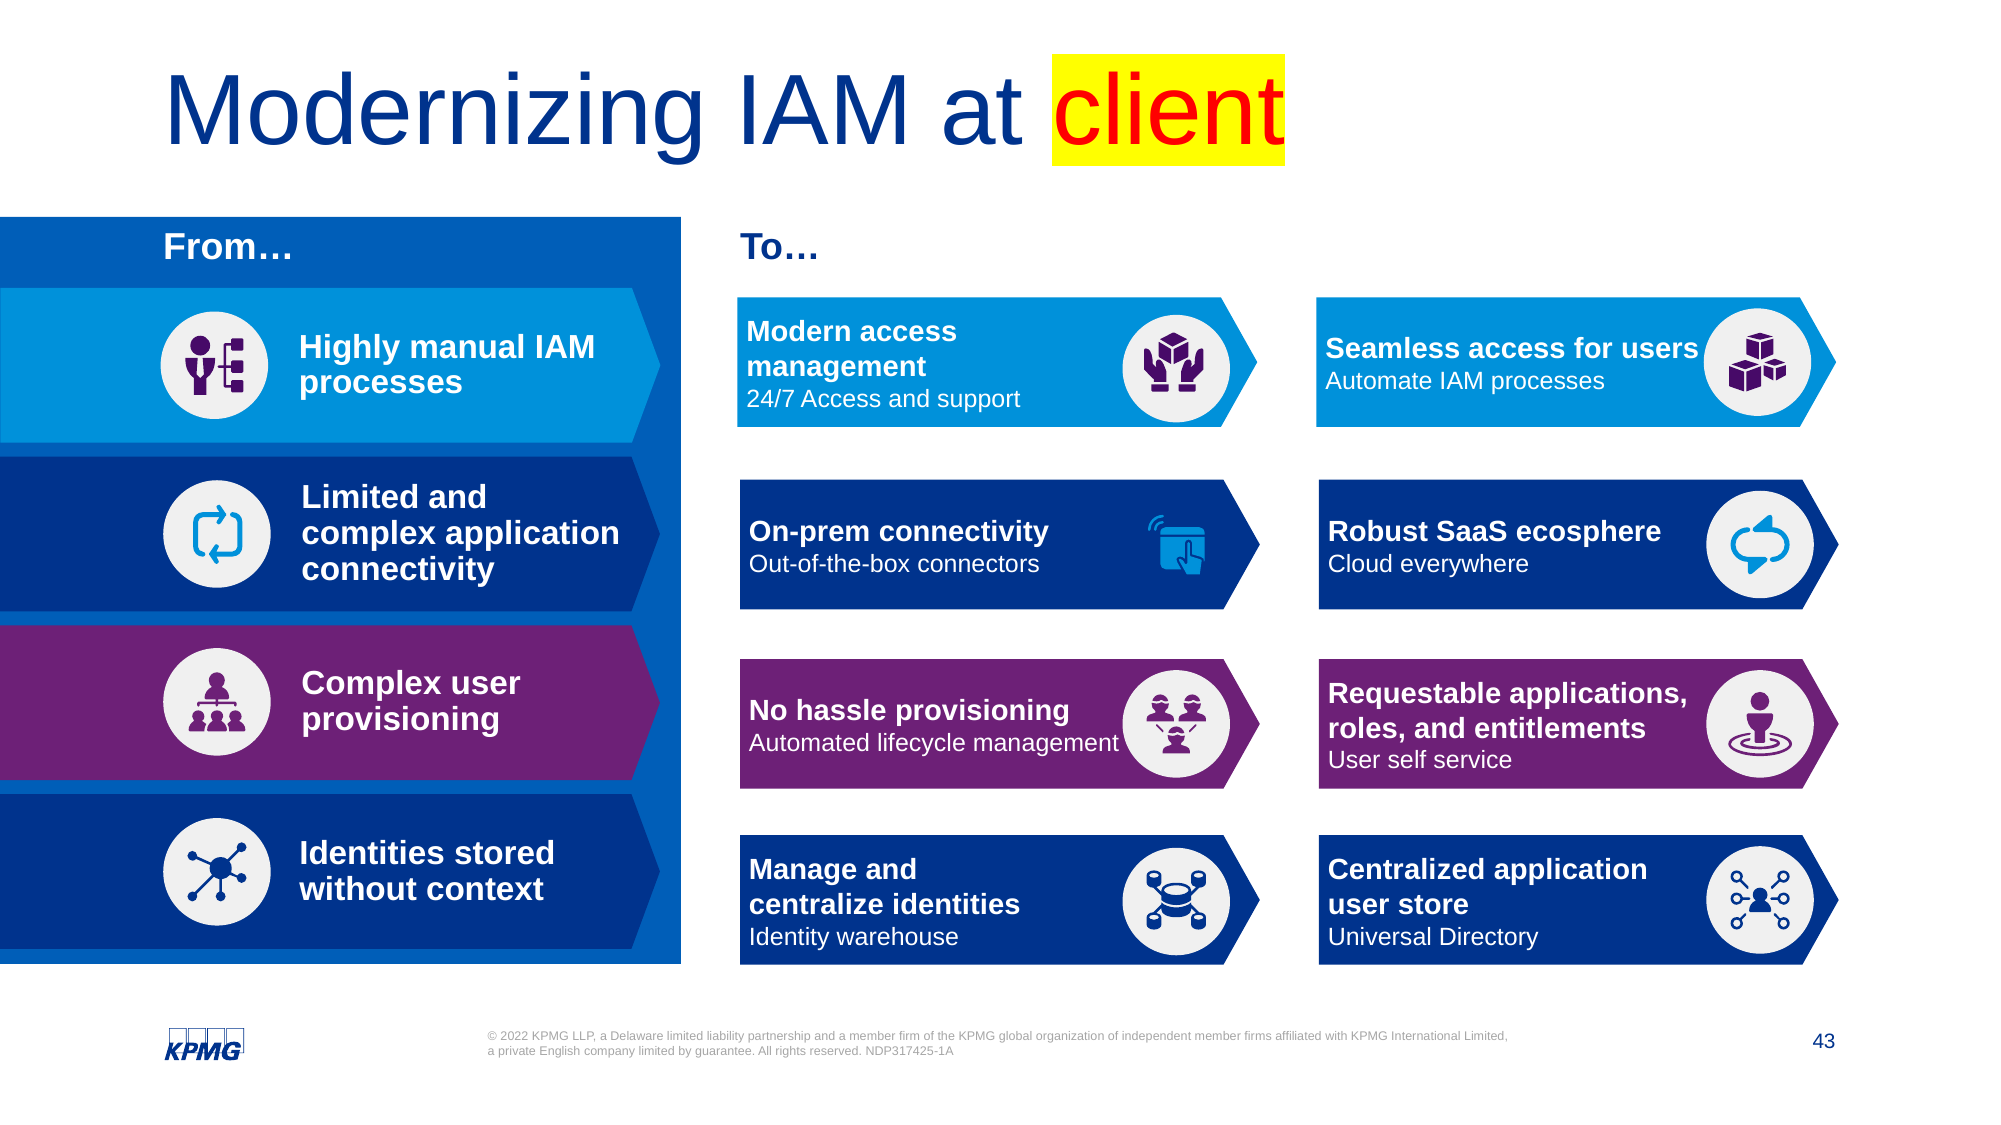

# Modernizing IAM at client

From…
To…

Highly manual IAM processes

Modern access
management
24/7 Access and support
Seamless access for users
Automate IAM processes

Limited and complex application connectivity

On-prem connectivity
Out-of-the-box connectors
Robust SaaS ecosphere
Cloud everywhere

Complex user provisioning

No hassle provisioning
Automated lifecycle management
Requestable applications,
roles, and entitlements
User self service

Identities stored without context

Manage and
centralize identities
Identity warehouse
Centralized application
user store
Universal Directory